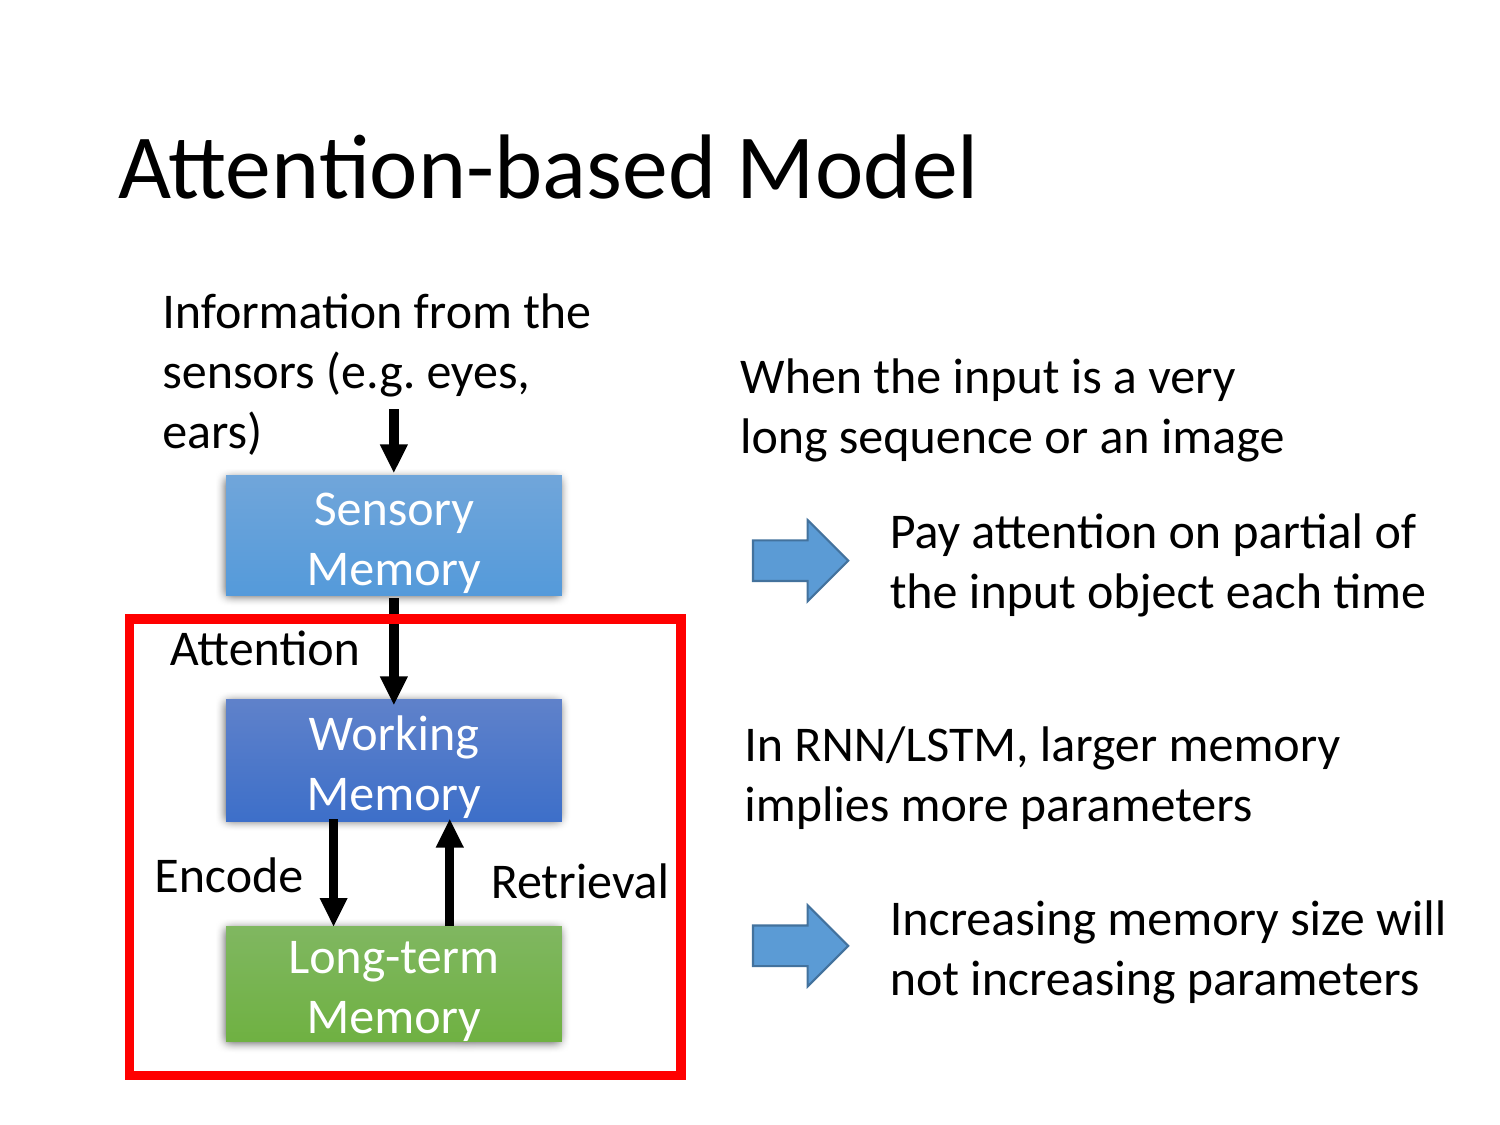

# Attention-based Model
Information from the sensors (e.g. eyes, ears)
Sensory Memory
Attention
Working Memory
Encode
Retrieval
Long-term Memory
When the input is a very long sequence or an image
Pay attention on partial of the input object each time

In RNN/LSTM, larger memory implies more parameters
Increasing memory size will not increasing parameters